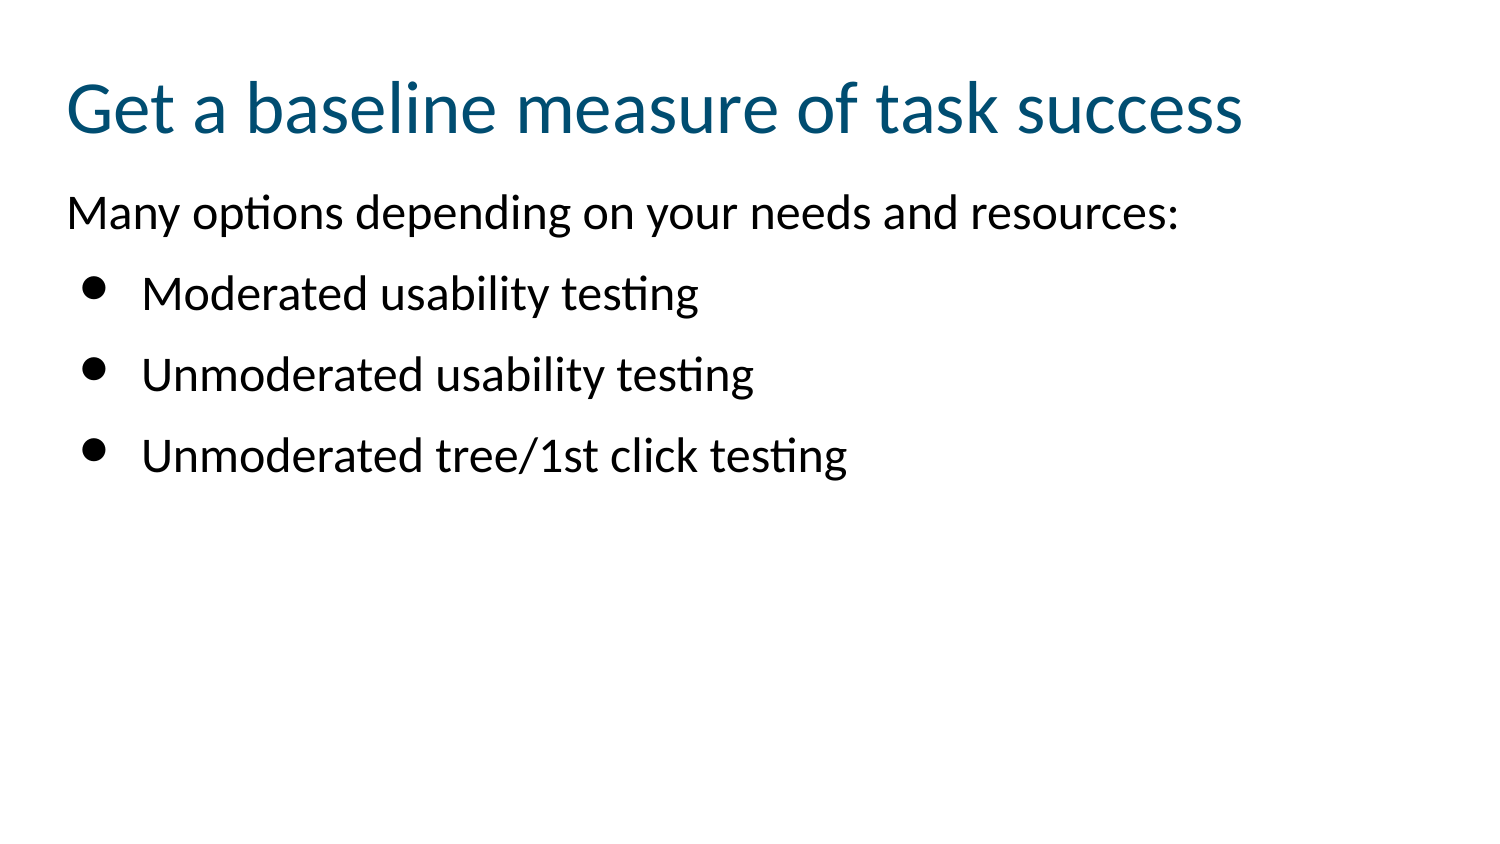

# Get a baseline measure of task success
Many options depending on your needs and resources:
Moderated usability testing
Unmoderated usability testing
Unmoderated tree/1st click testing